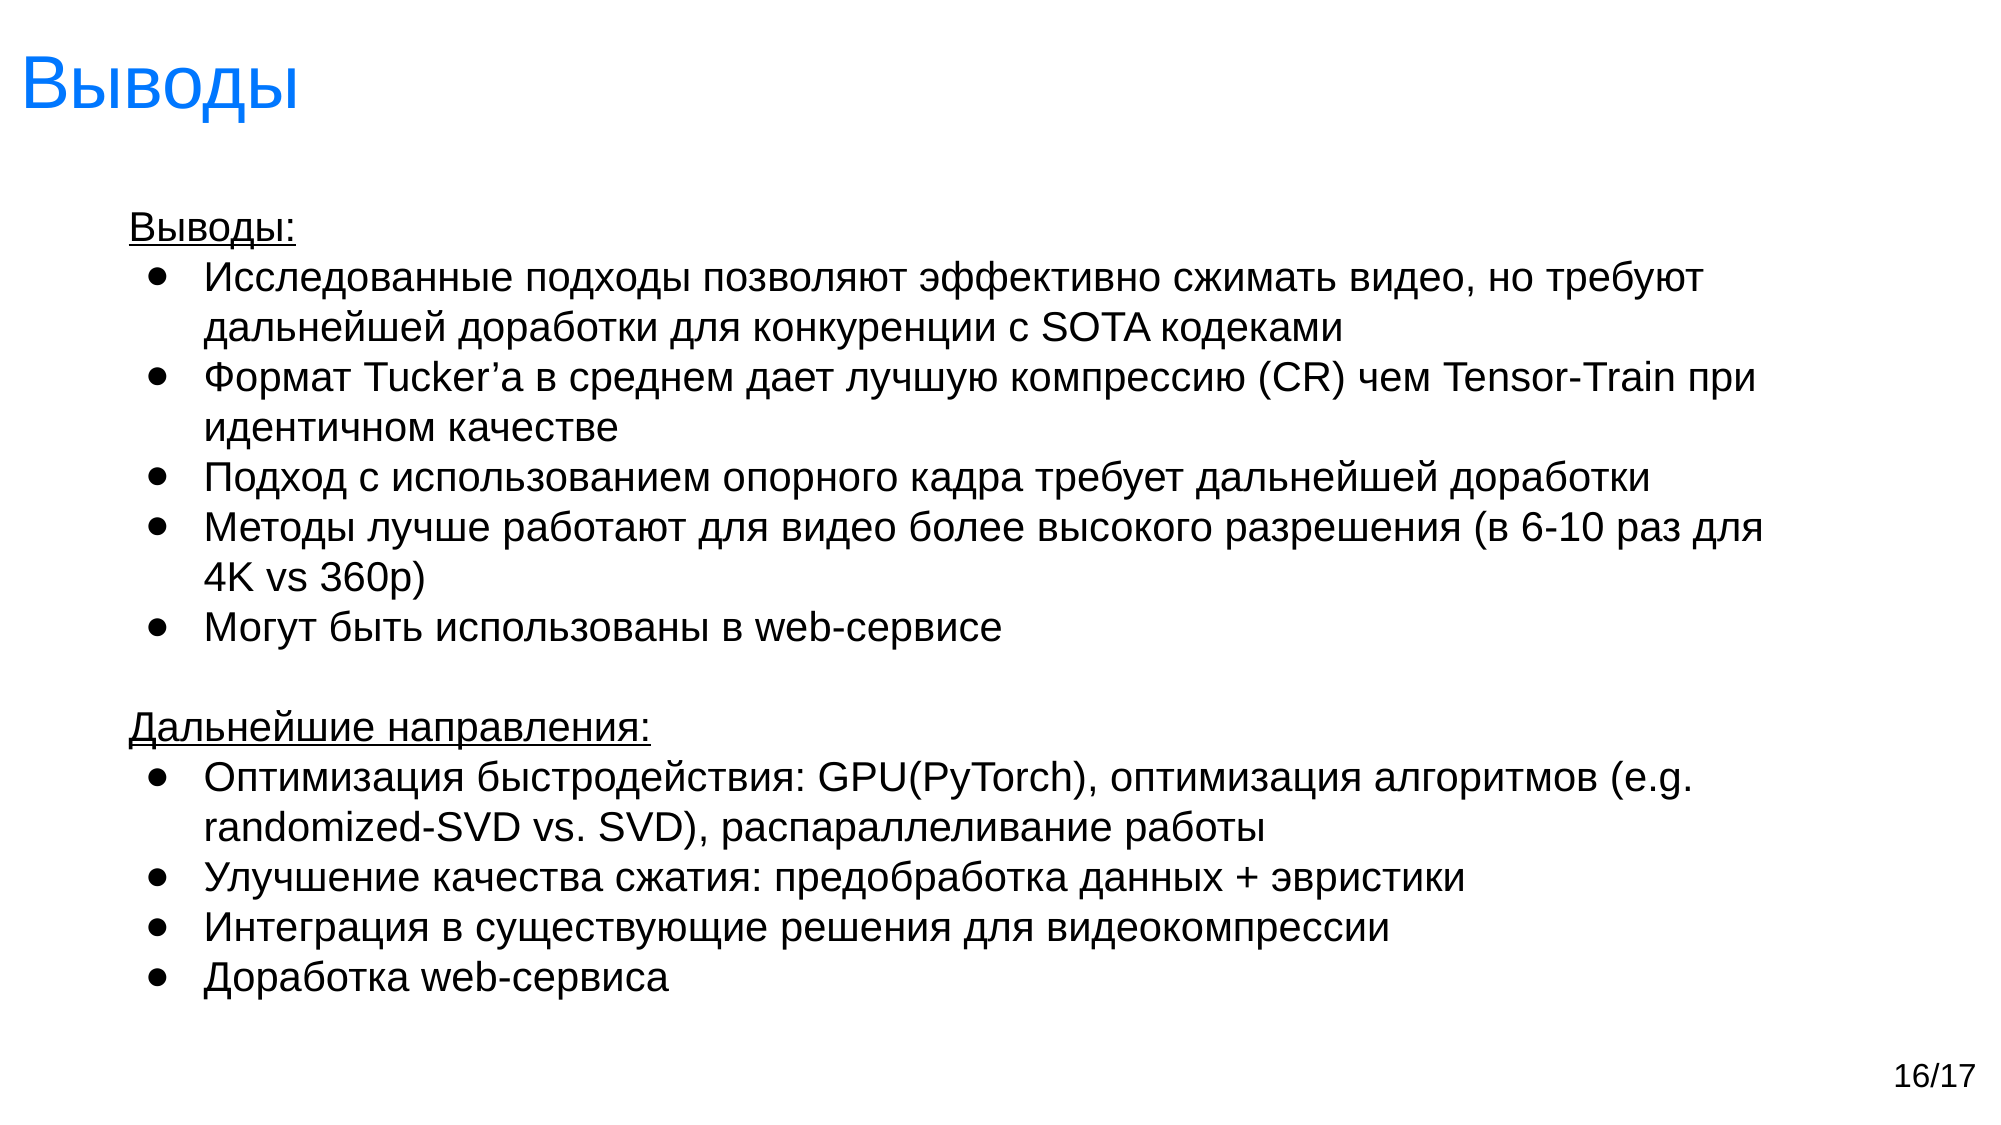

# Выводы
Выводы:
Исследованные подходы позволяют эффективно сжимать видео, но требуют дальнейшей доработки для конкуренции с SOTA кодеками
Формат Tucker’a в среднем дает лучшую компрессию (CR) чем Tensor-Train при идентичном качестве
Подход с использованием опорного кадра требует дальнейшей доработки
Методы лучше работают для видео более высокого разрешения (в 6-10 раз для 4K vs 360p)
Могут быть использованы в web-сервисе

Дальнейшие направления:
Оптимизация быстродействия: GPU(PyTorch), оптимизация алгоритмов (e.g. randomized-SVD vs. SVD), распараллеливание работы
Улучшение качества сжатия: предобработка данных + эвристики
Интеграция в существующие решения для видеокомпрессии
Доработка web-сервиса

16/17